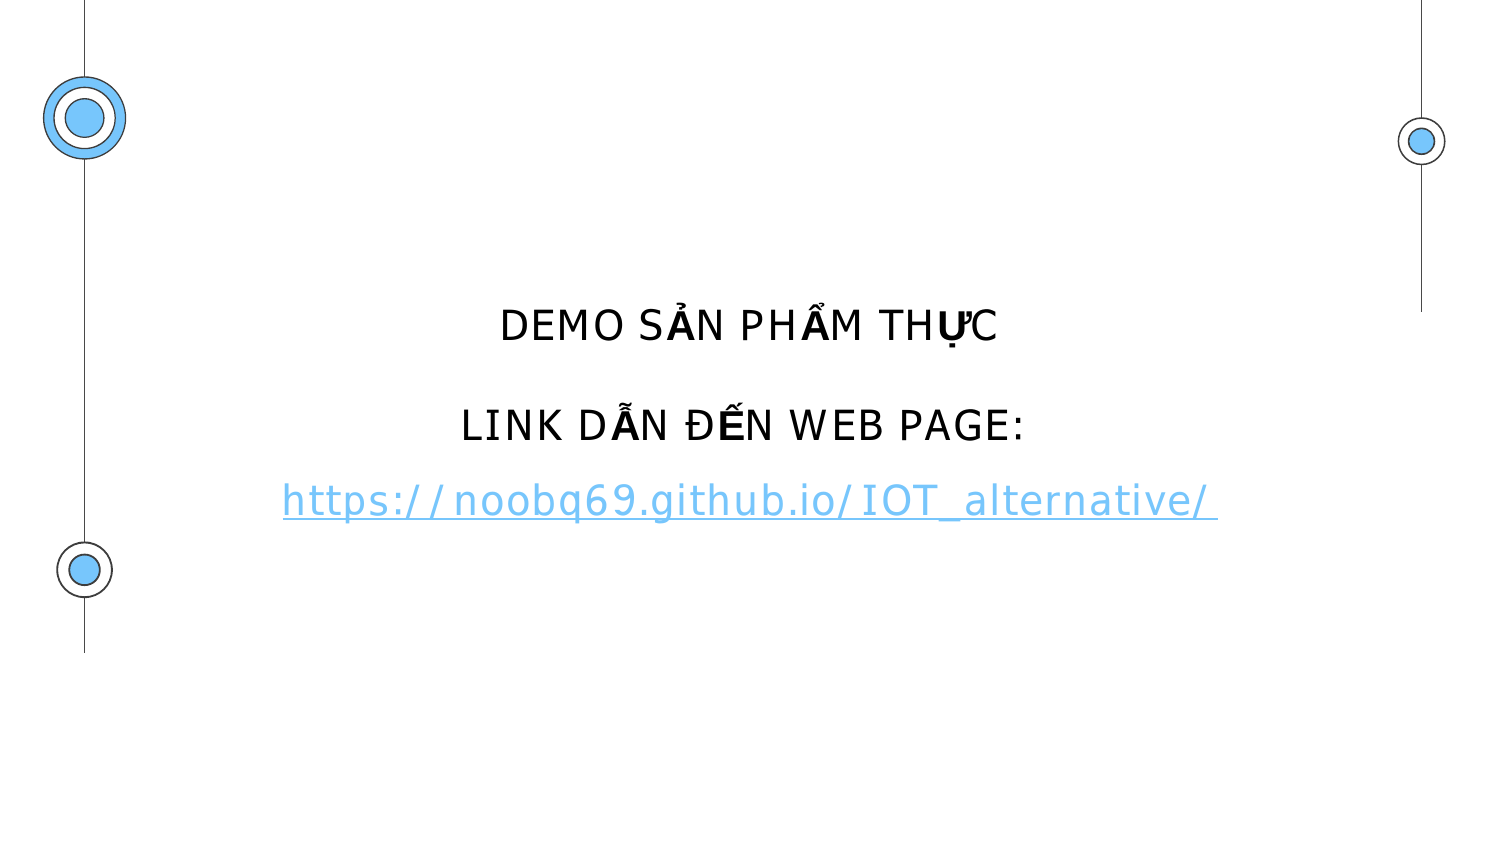

DEMO SẢN PHẨM THỰC
LINK DẪN ĐẾN WEB PAGE: https://noobq69.github.io/IOT_alternative/